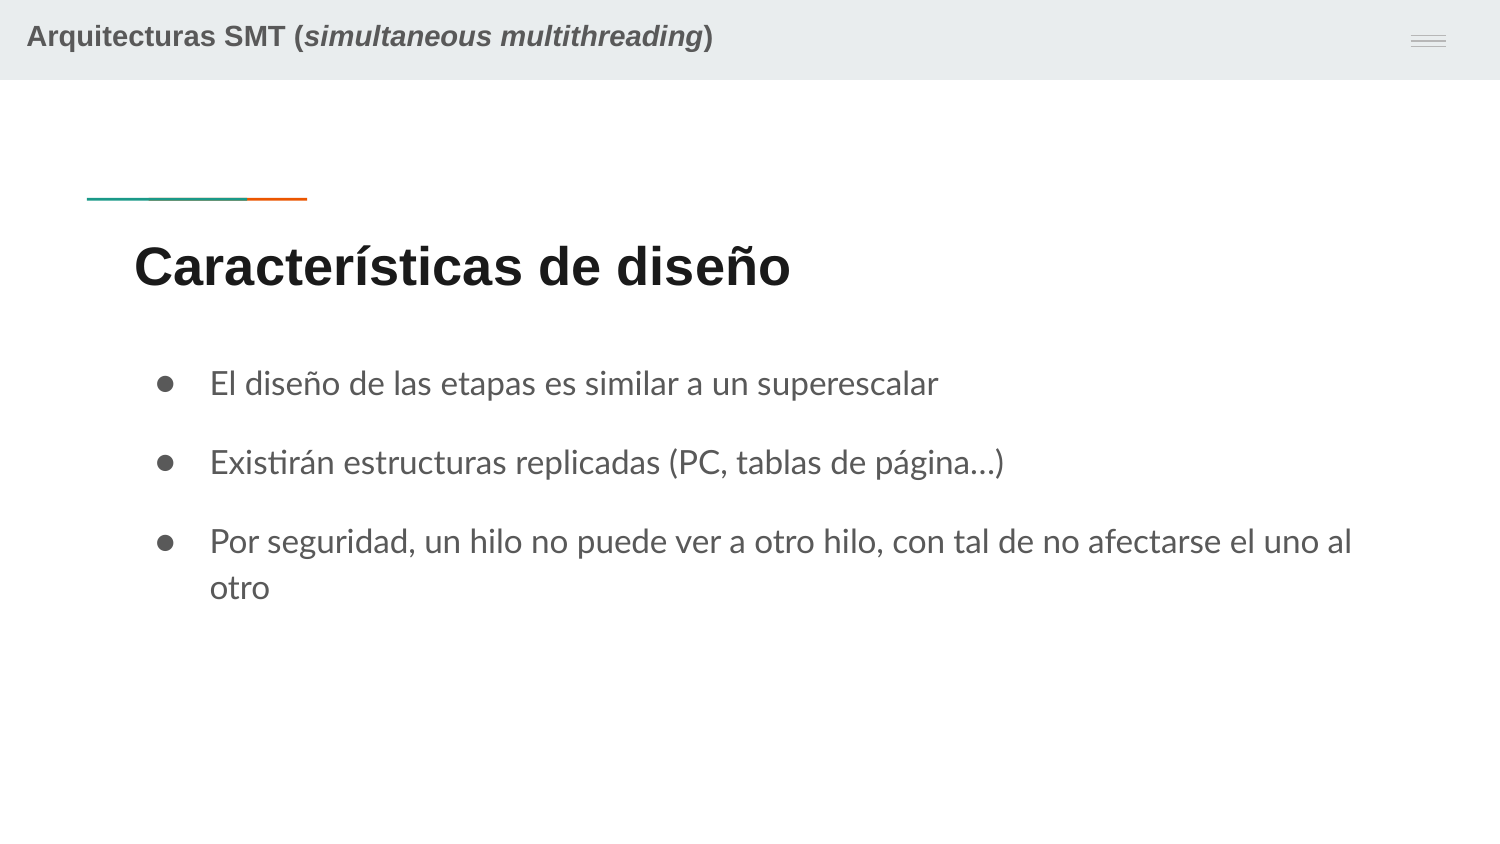

Arquitecturas SMT (simultaneous multithreading)
# Características de diseño
El diseño de las etapas es similar a un superescalar
Existirán estructuras replicadas (PC, tablas de página…)
Por seguridad, un hilo no puede ver a otro hilo, con tal de no afectarse el uno al otro